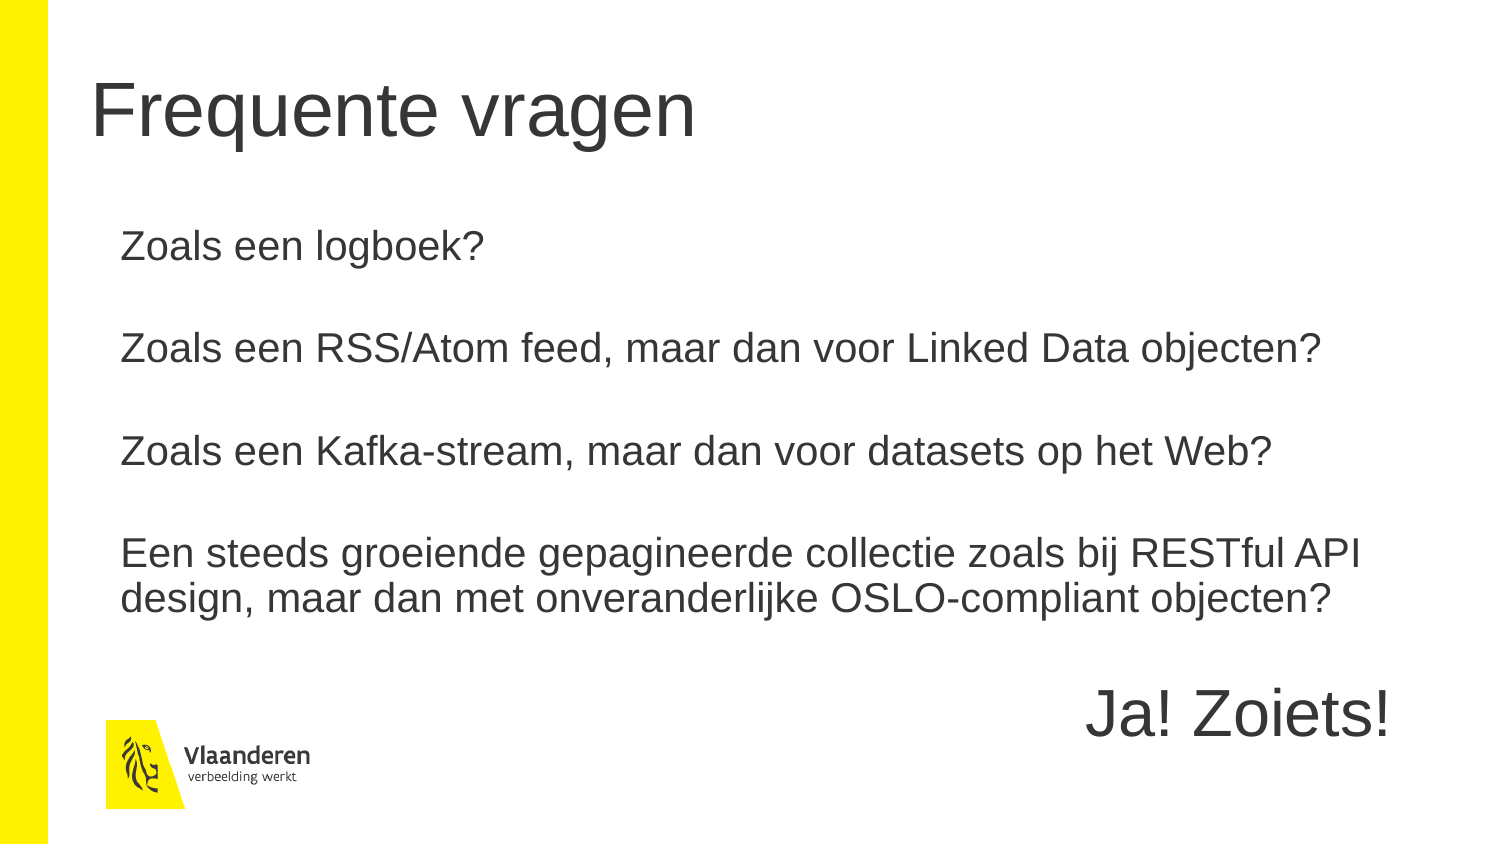

# Frequente vragen
Zoals een logboek?

Zoals een RSS/Atom feed, maar dan voor Linked Data objecten?

Zoals een Kafka-stream, maar dan voor datasets op het Web?

Een steeds groeiende gepagineerde collectie zoals bij RESTful API design, maar dan met onveranderlijke OSLO-compliant objecten?

                                                                               Ja! Zoiets!